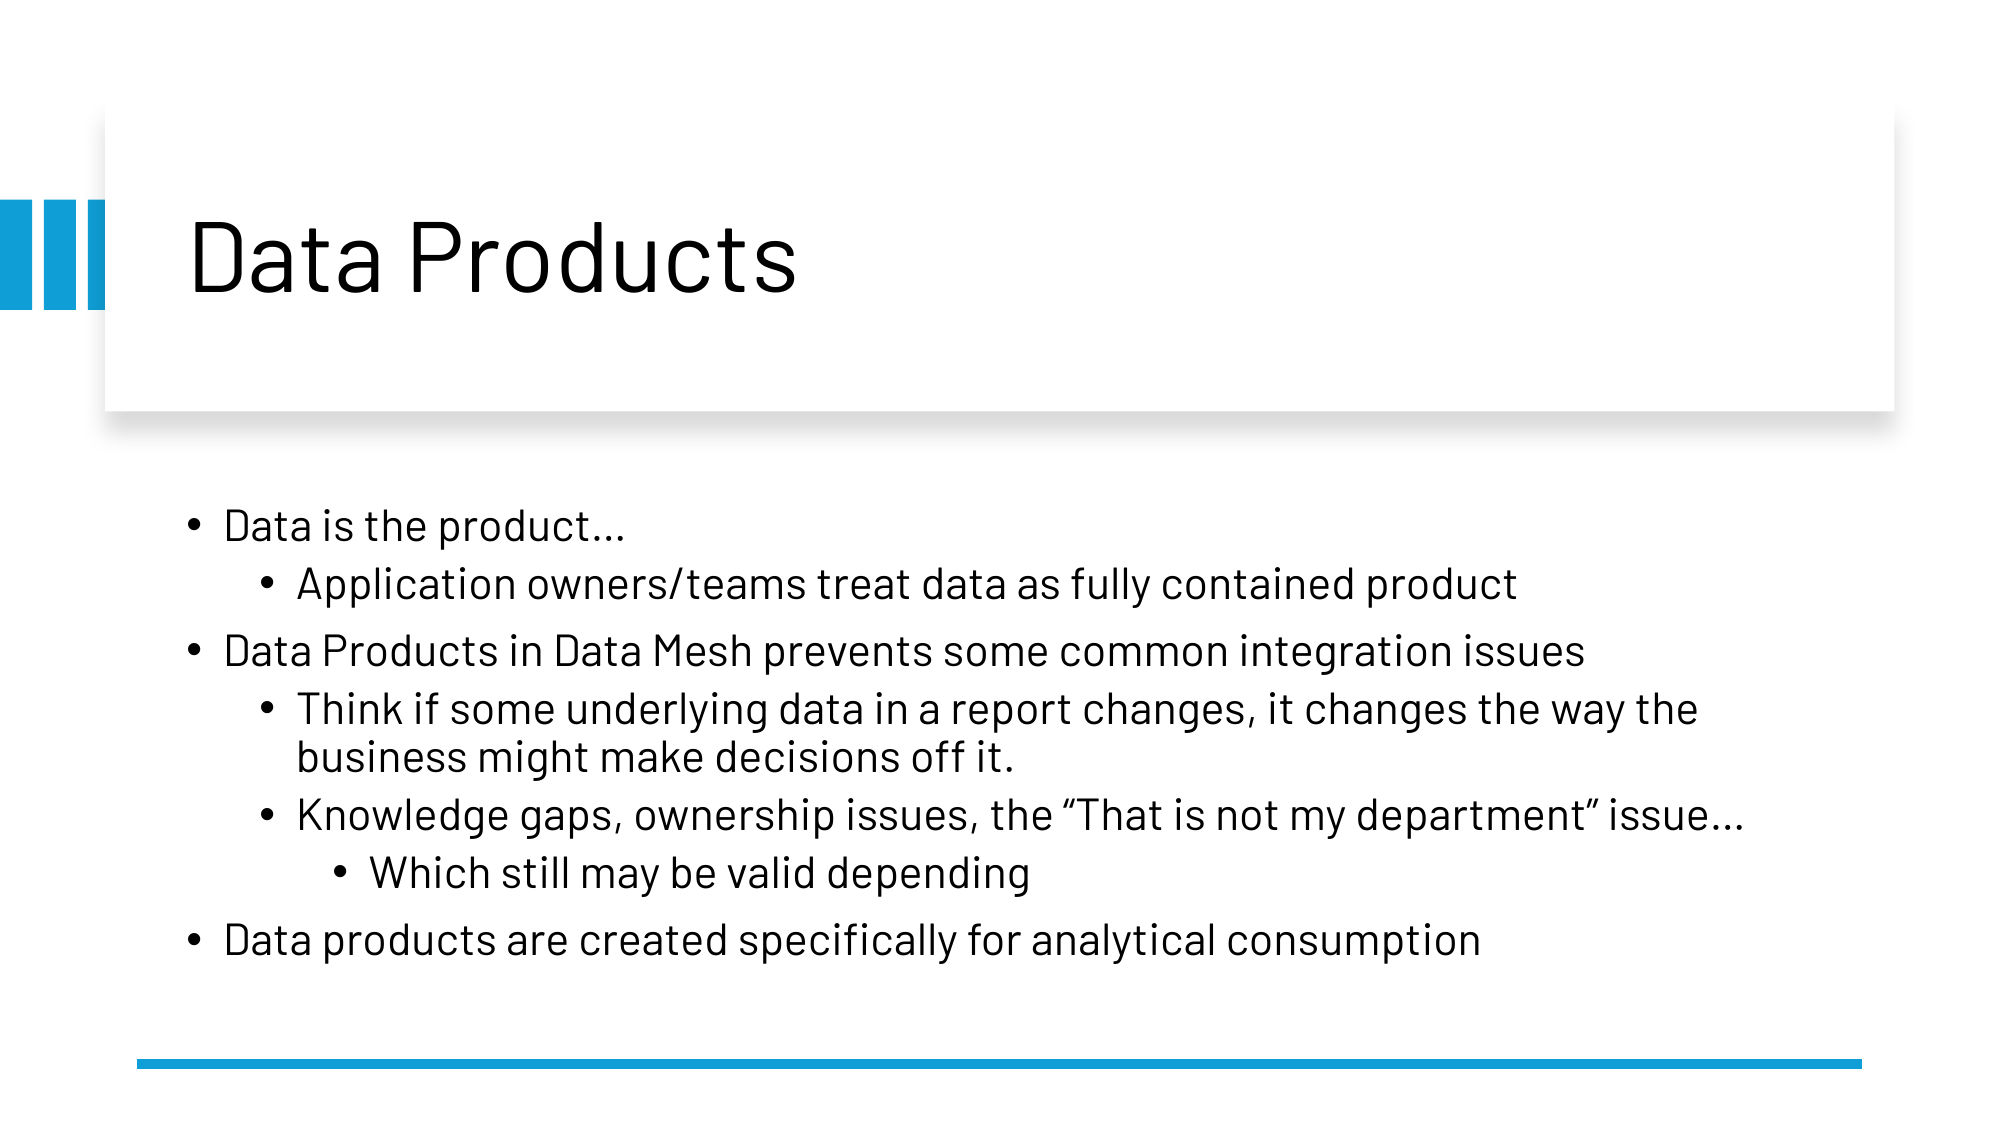

# Data Products

Data is the product…
Application owners/teams treat data as fully contained product
Data Products in Data Mesh prevents some common integration issues
Think if some underlying data in a report changes, it changes the way the business might make decisions off it.
Knowledge gaps, ownership issues, the “That is not my department” issue…
Which still may be valid depending
Data products are created specifically for analytical consumption